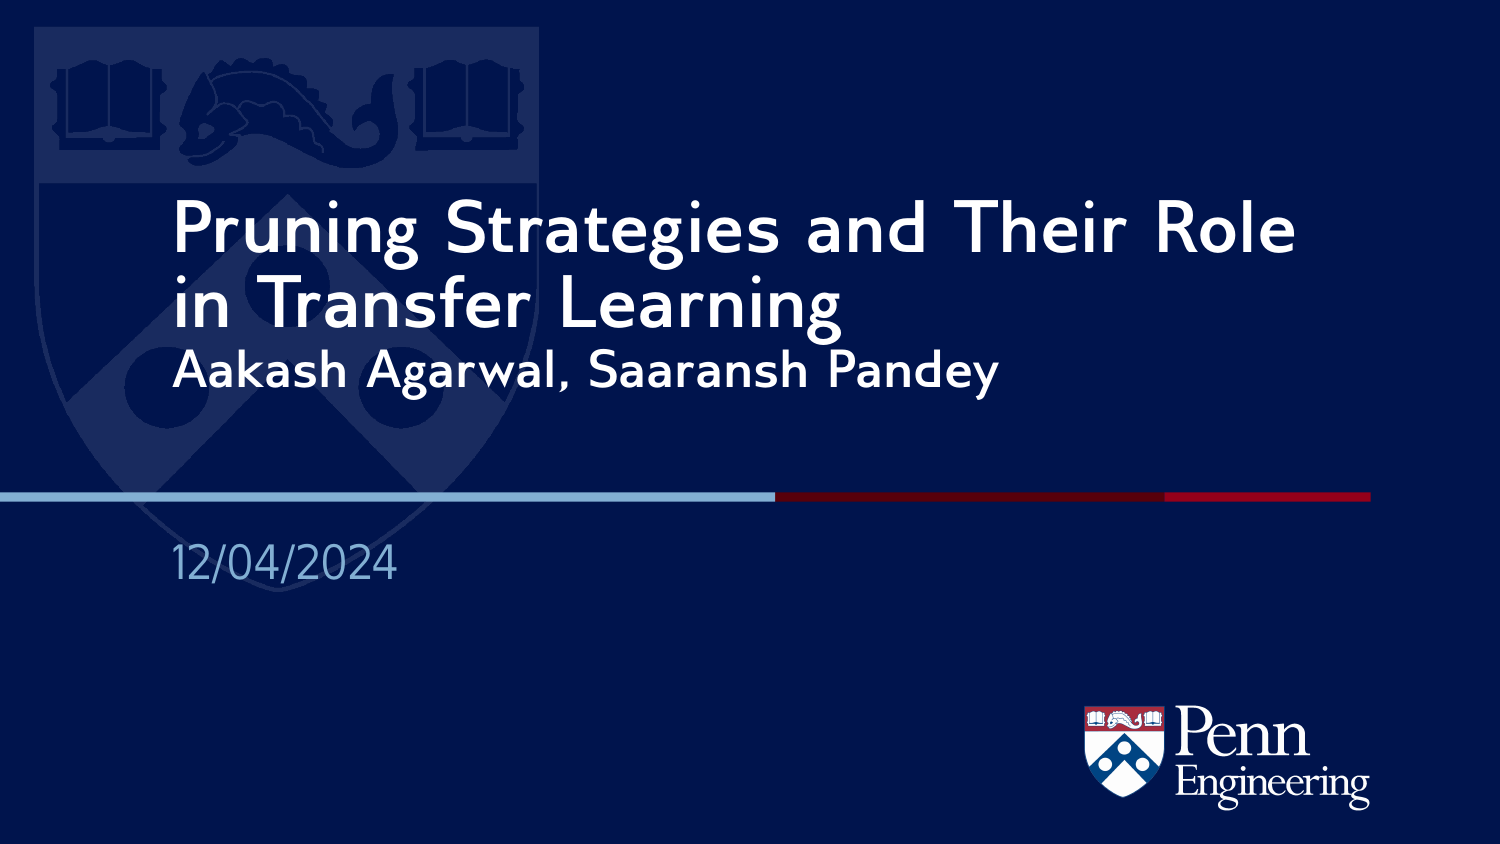

# Pruning Strategies and Their Role in Transfer Learning Aakash Agarwal, Saaransh Pandey
12/04/2024